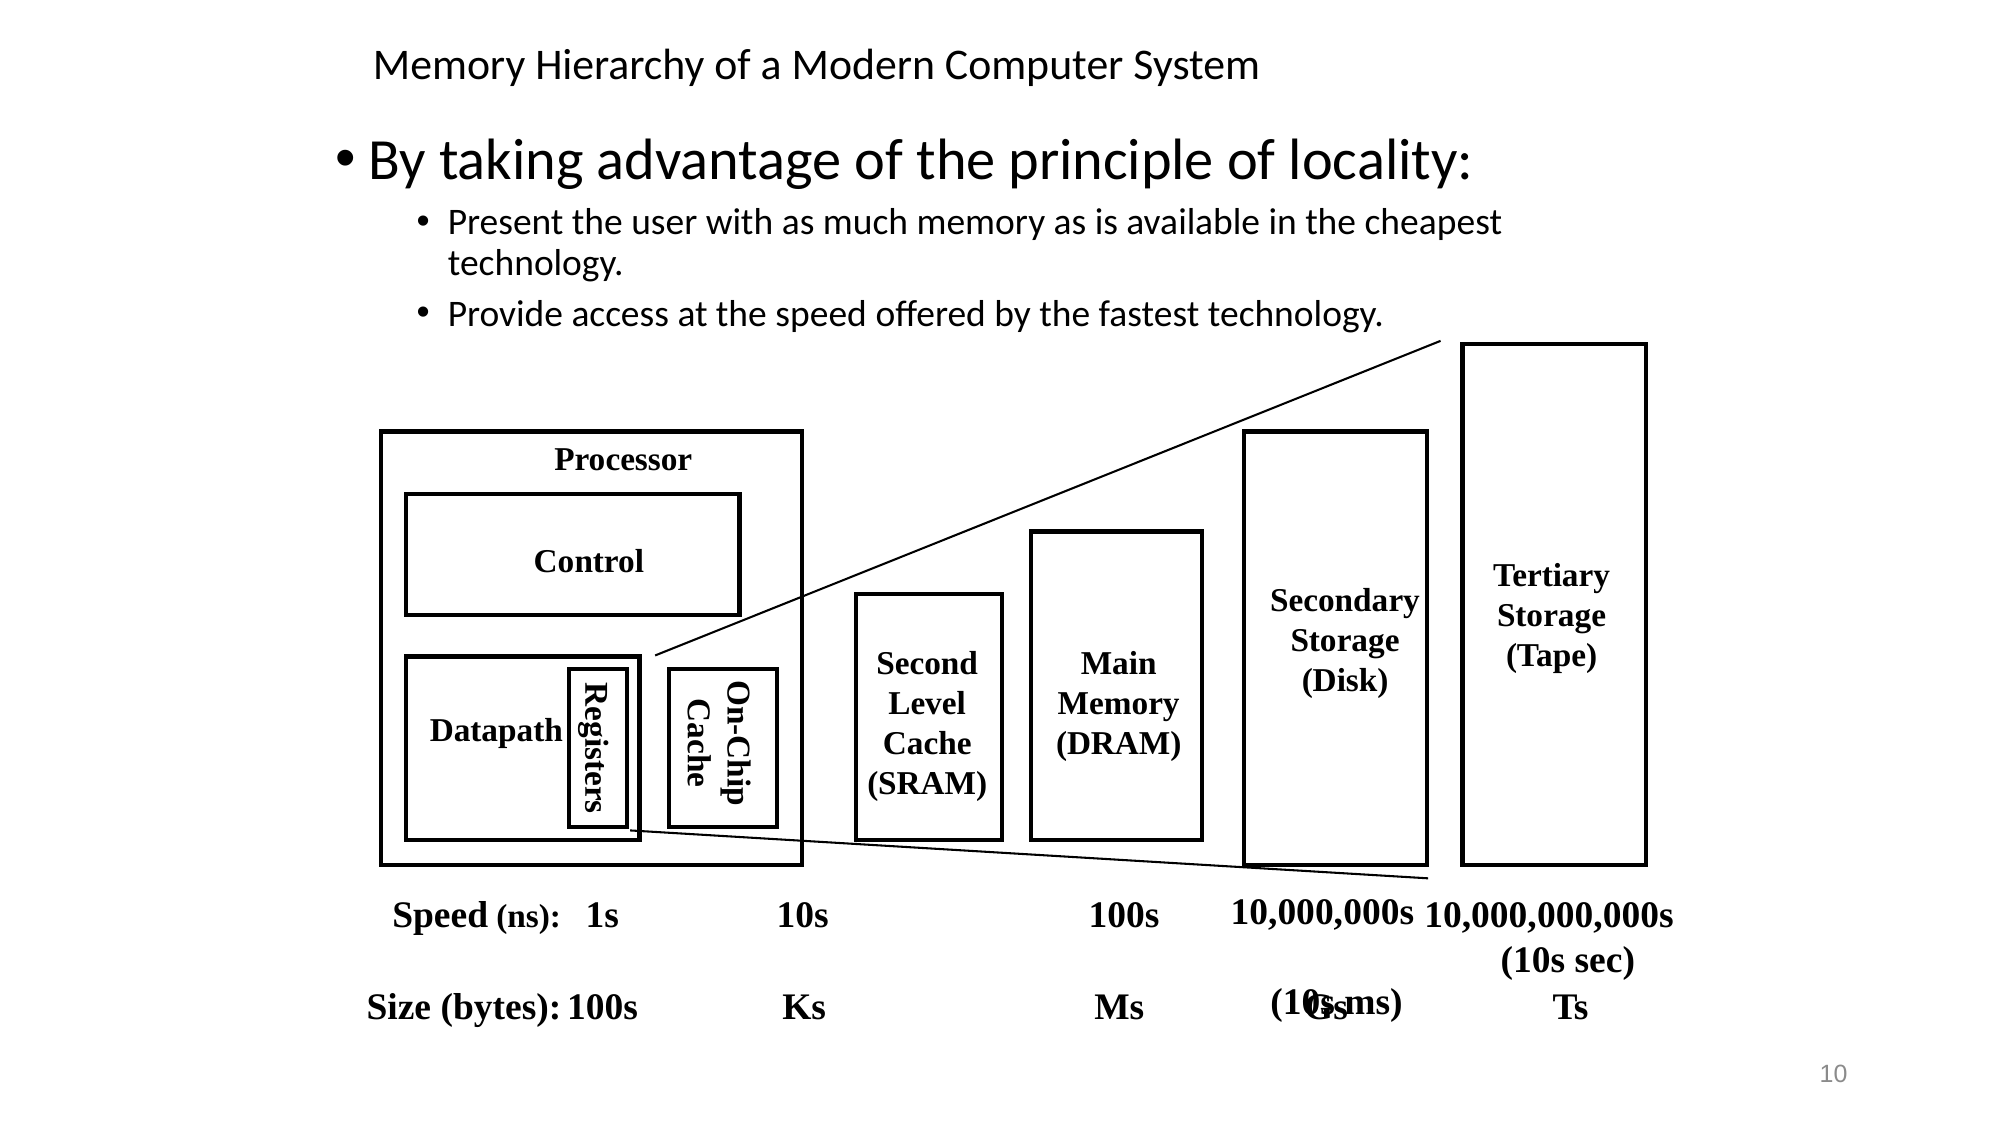

# Memory Hierarchy of a Modern Computer System
By taking advantage of the principle of locality:
Present the user with as much memory as is available in the cheapest technology.
Provide access at the speed offered by the fastest technology.

Tertiary
Storage
(Tape)
Processor

Control
Secondary
Storage
(Disk)

Main
Memory
(DRAM)
Second
Level
Cache
(SRAM)

On-Chip
Cache
Datapath
Registers

10,000,000s
   (10s ms)
100s
Speed (ns):
1s
10s
10,000,000,000s
   (10s sec)
Ms
Size (bytes):
100s
Ks
Gs
Ts
10